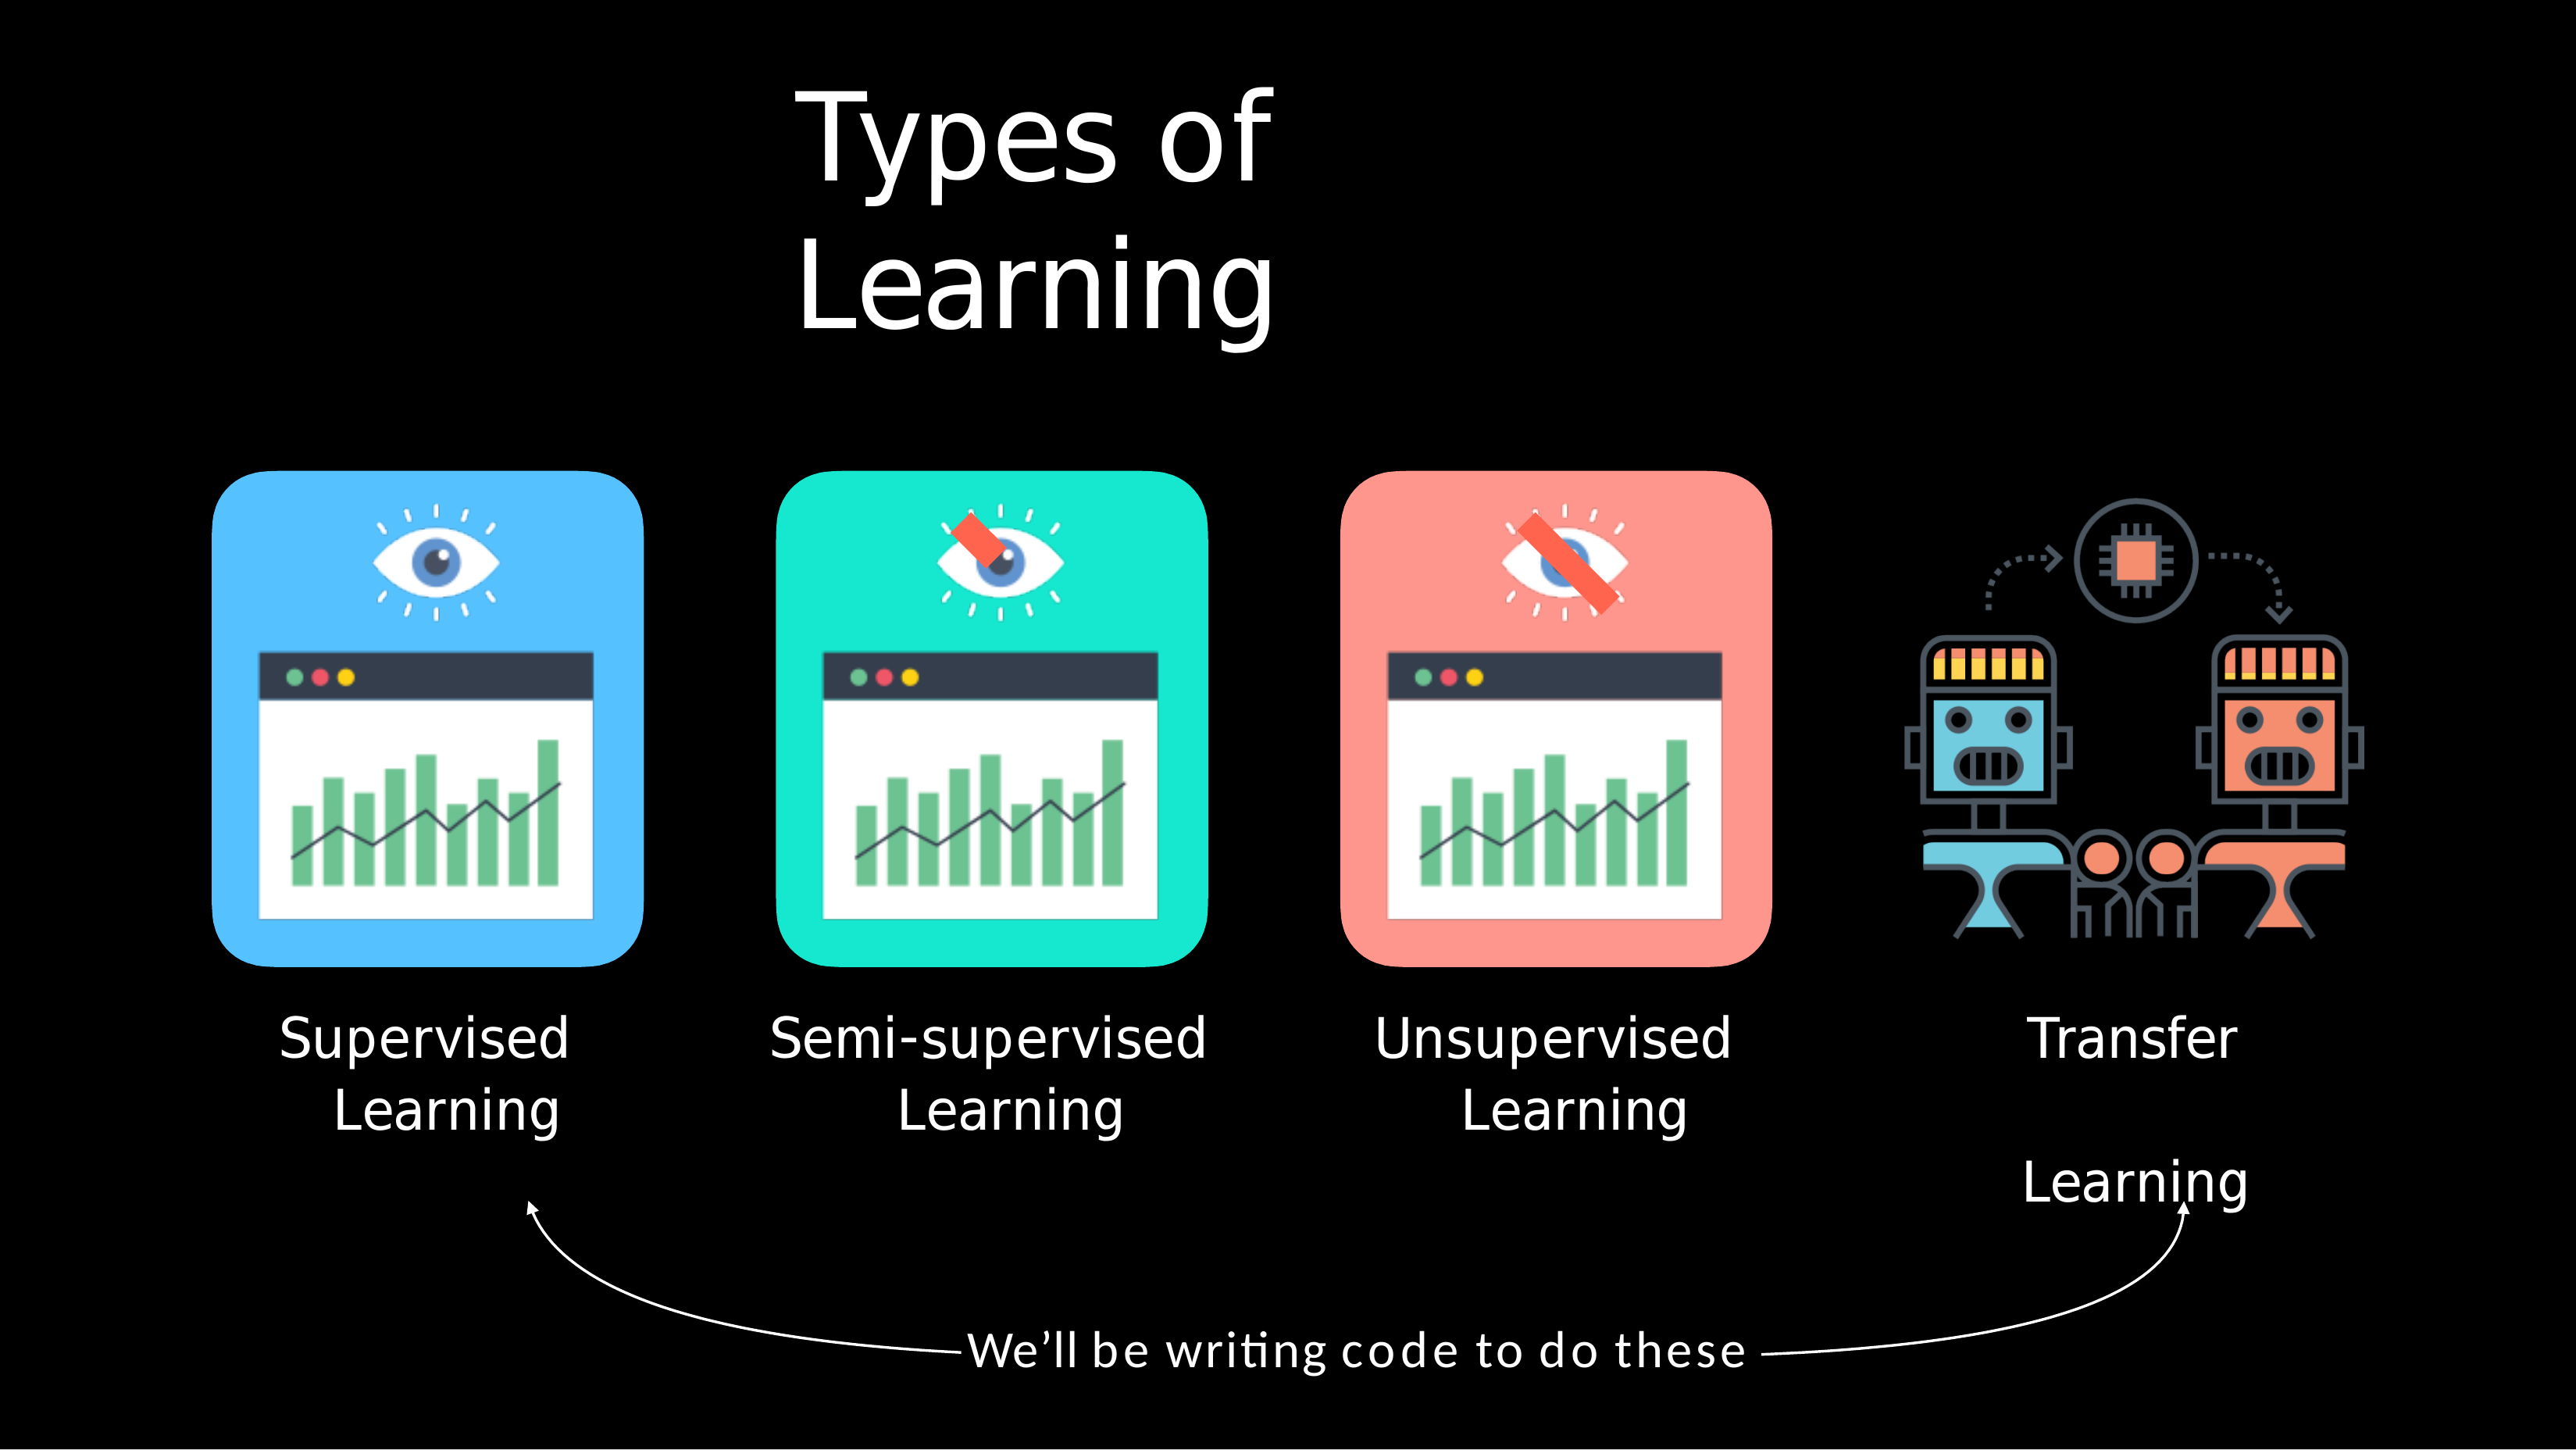

# Types of Learning

Supervised  Learning
Semi-supervised  Learning
Unsupervised  Learning
Transfer  Learning

We’ll be writing code to do these